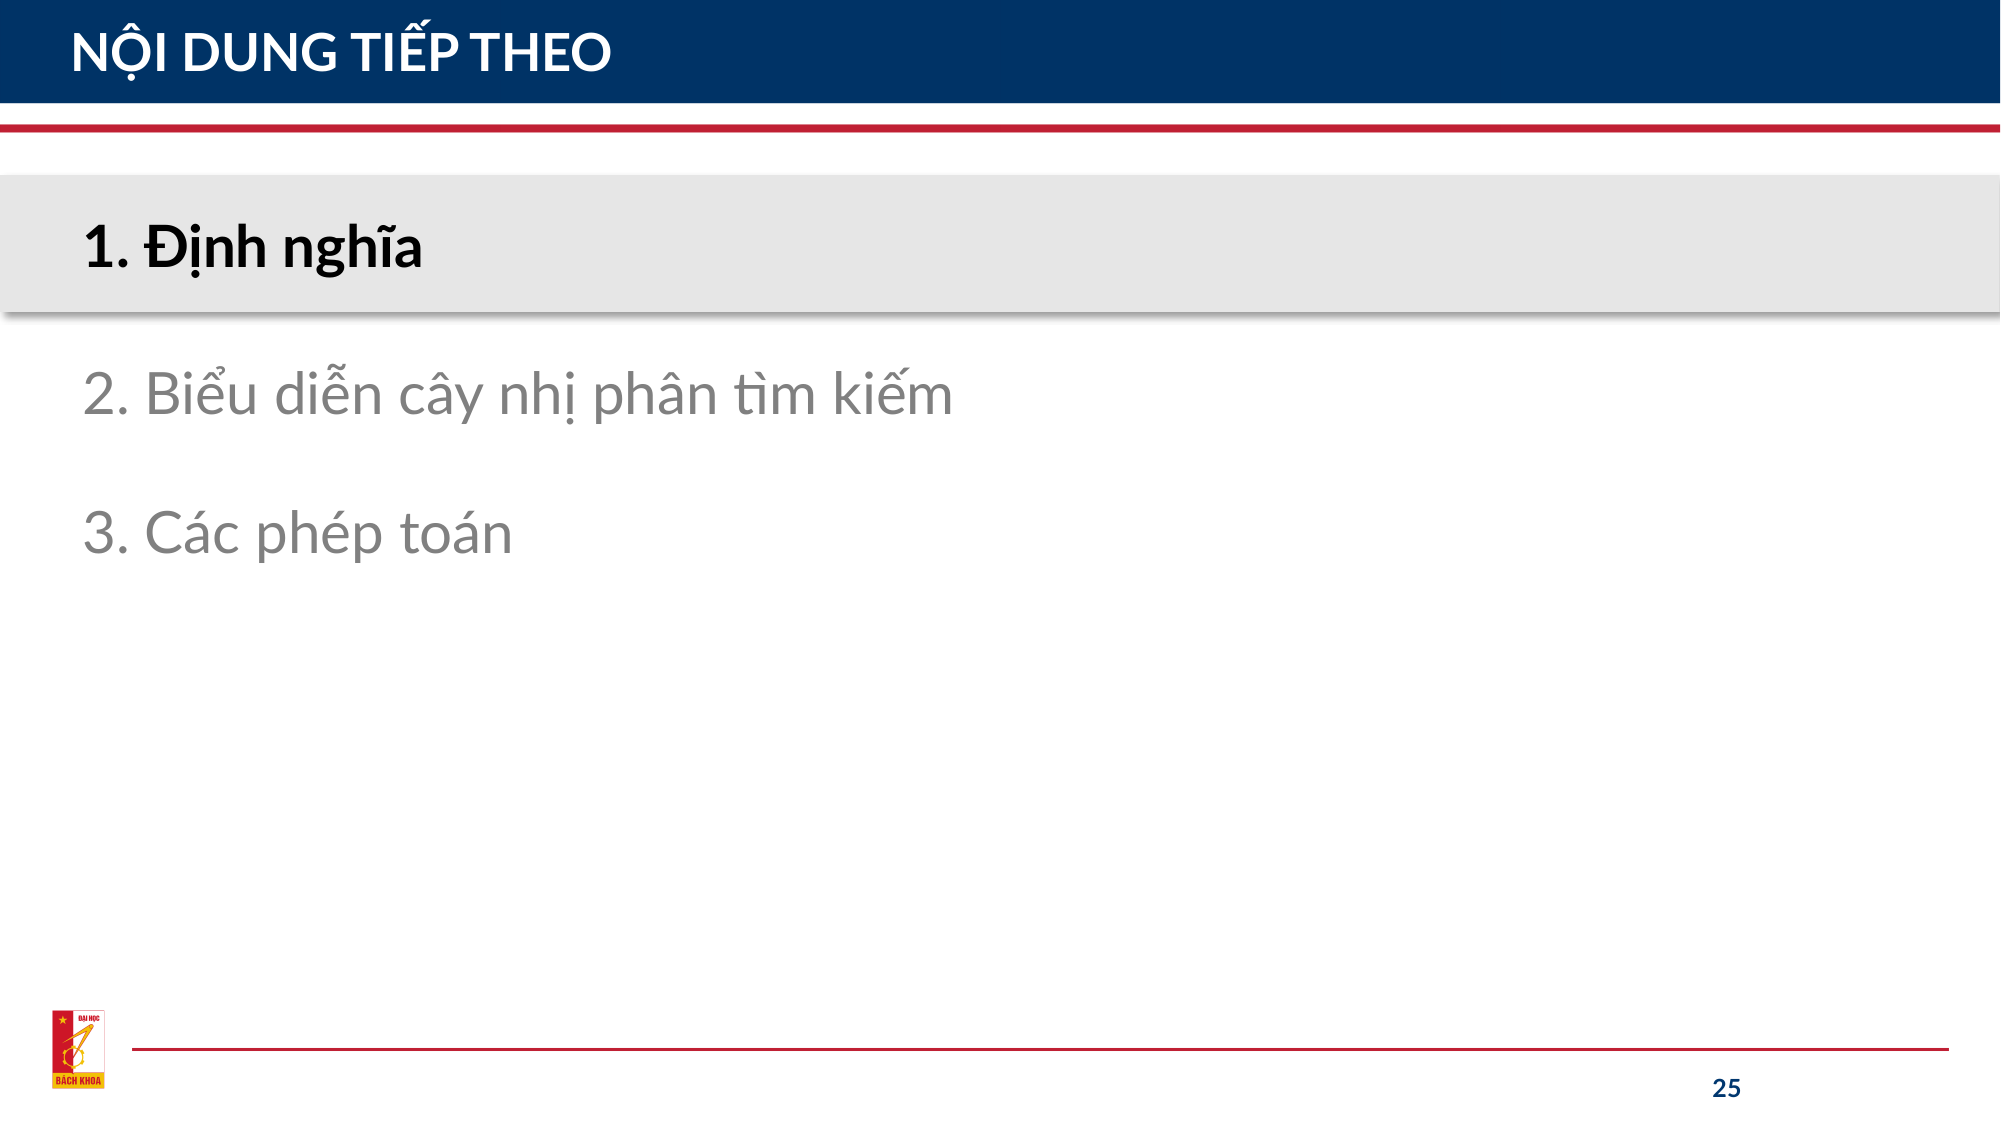

# NỘI DUNG TIẾP THEO

1. Định nghĩa

2. Biểu diễn cây nhị phân tìm kiếm
3. Các phép toán
25